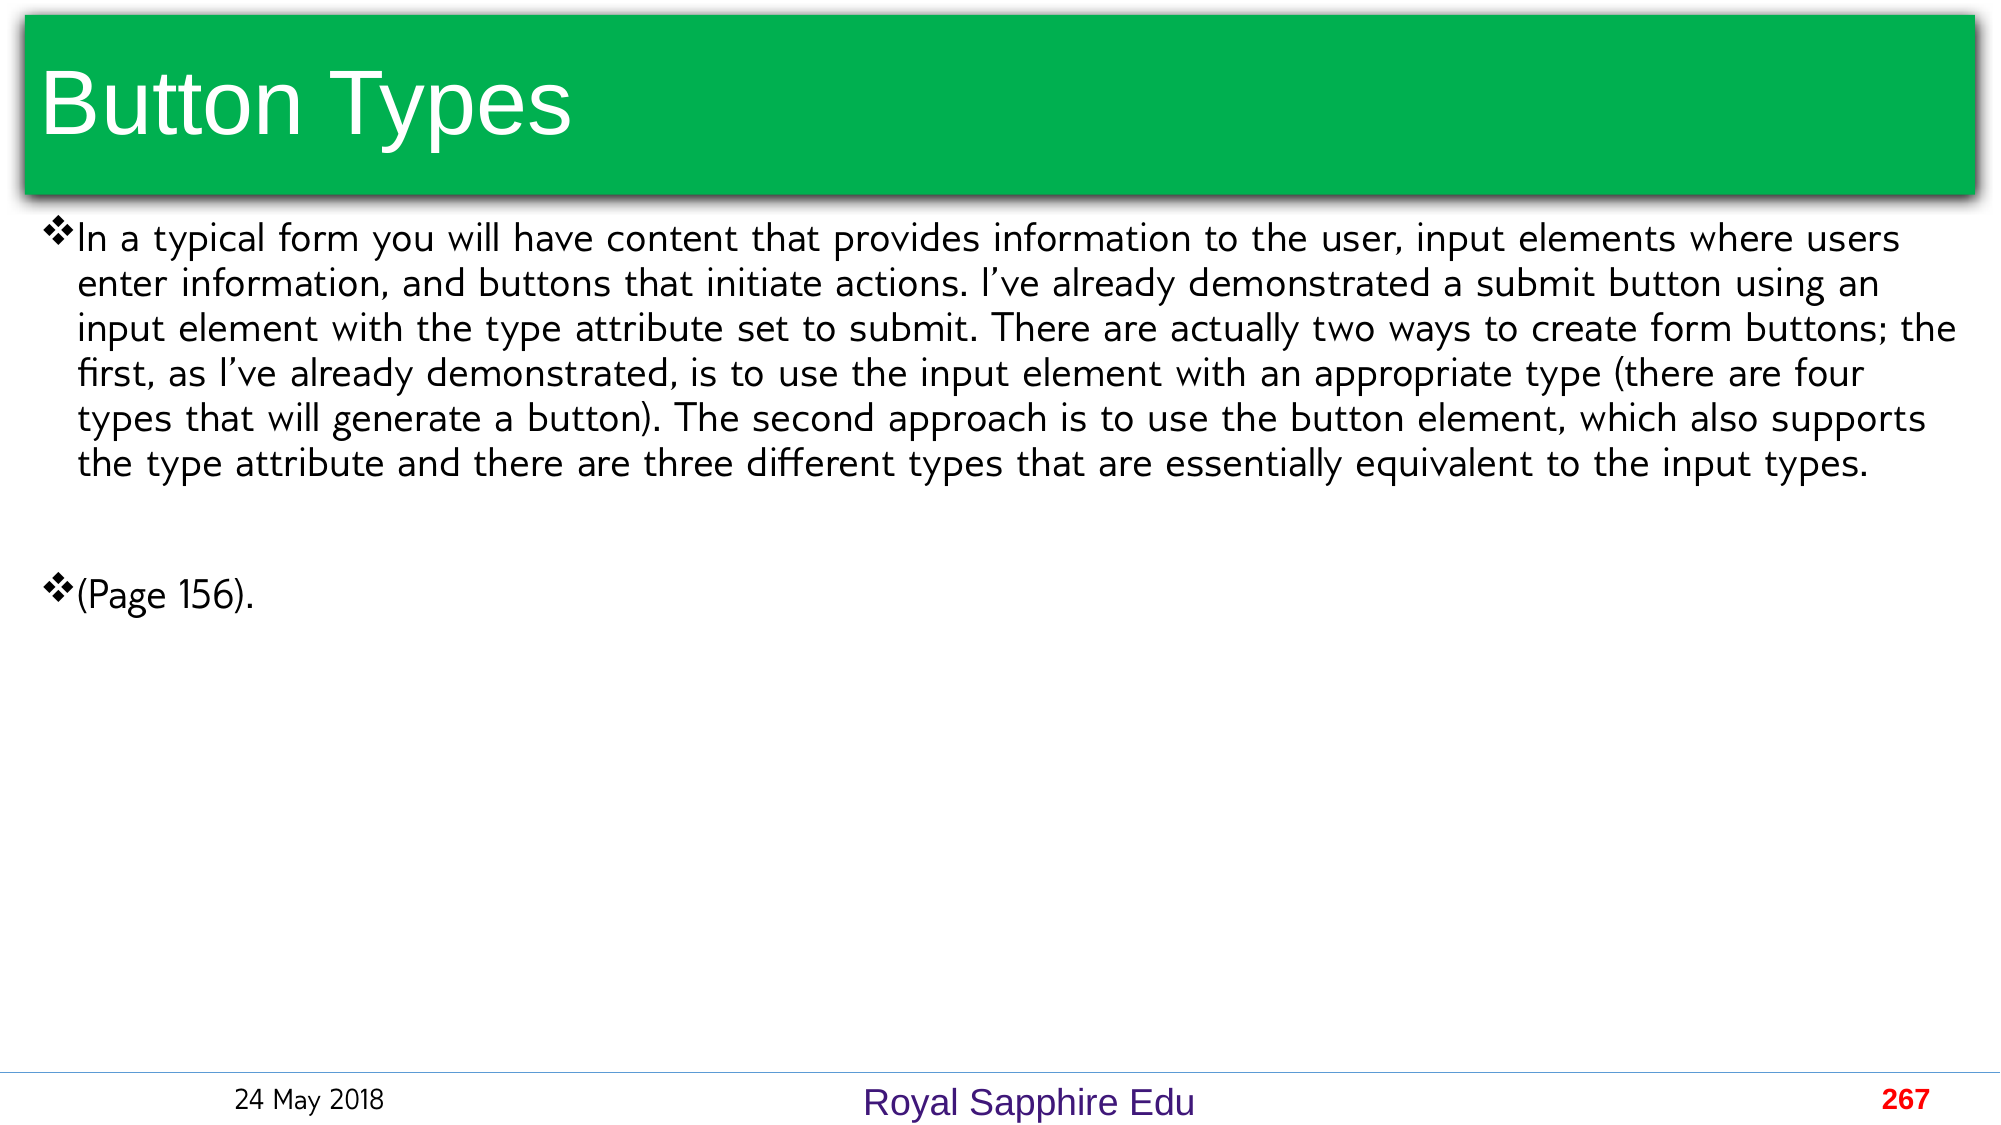

# Button Types
In a typical form you will have content that provides information to the user, input elements where users enter information, and buttons that initiate actions. I’ve already demonstrated a submit button using an input element with the type attribute set to submit. There are actually two ways to create form buttons; the first, as I’ve already demonstrated, is to use the input element with an appropriate type (there are four types that will generate a button). The second approach is to use the button element, which also supports the type attribute and there are three different types that are essentially equivalent to the input types.

(Page 156).
24 May 2018
267